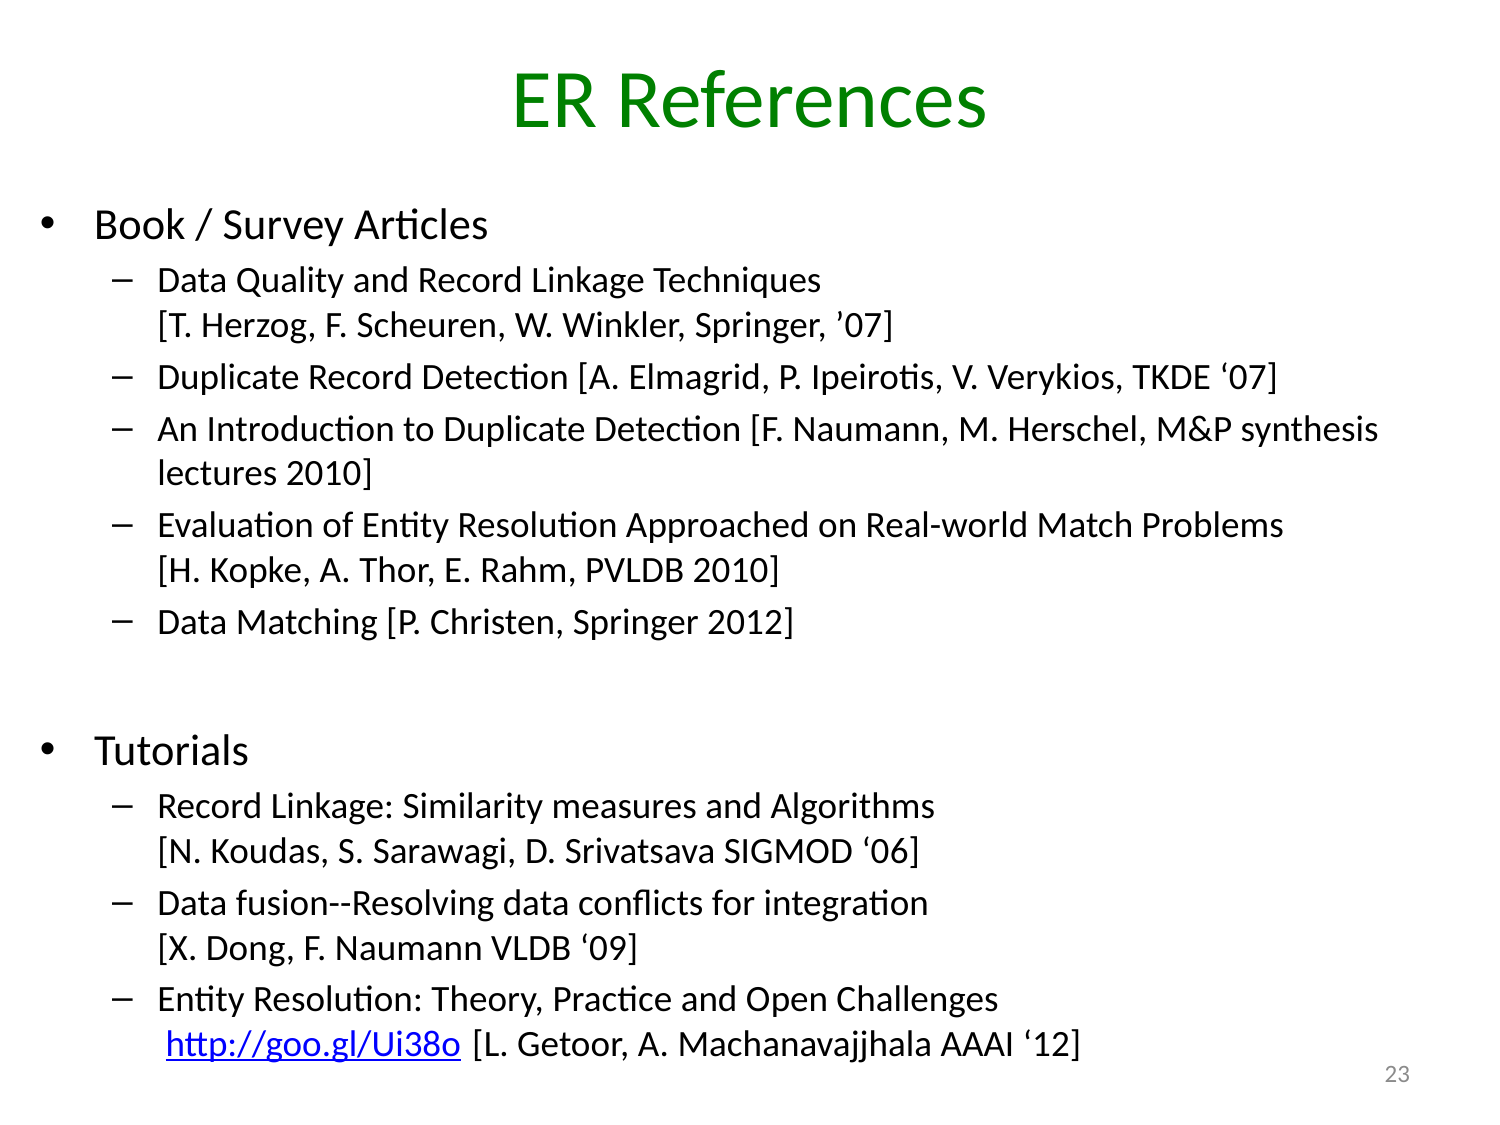

# ER References
Book / Survey Articles
Data Quality and Record Linkage Techniques
[T. Herzog, F. Scheuren, W. Winkler, Springer, ’07]
Duplicate Record Detection [A. Elmagrid, P. Ipeirotis, V. Verykios, TKDE ‘07]
An Introduction to Duplicate Detection [F. Naumann, M. Herschel, M&P synthesis lectures 2010]
Evaluation of Entity Resolution Approached on Real-world Match Problems
[H. Kopke, A. Thor, E. Rahm, PVLDB 2010]
Data Matching [P. Christen, Springer 2012]

Tutorials
Record Linkage: Similarity measures and Algorithms
[N. Koudas, S. Sarawagi, D. Srivatsava SIGMOD ‘06]
Data fusion--Resolving data conflicts for integration
[X. Dong, F. Naumann VLDB ‘09]
Entity Resolution: Theory, Practice and Open Challenges
 http://goo.gl/Ui38o [L. Getoor, A. Machanavajjhala AAAI ‘12]

23